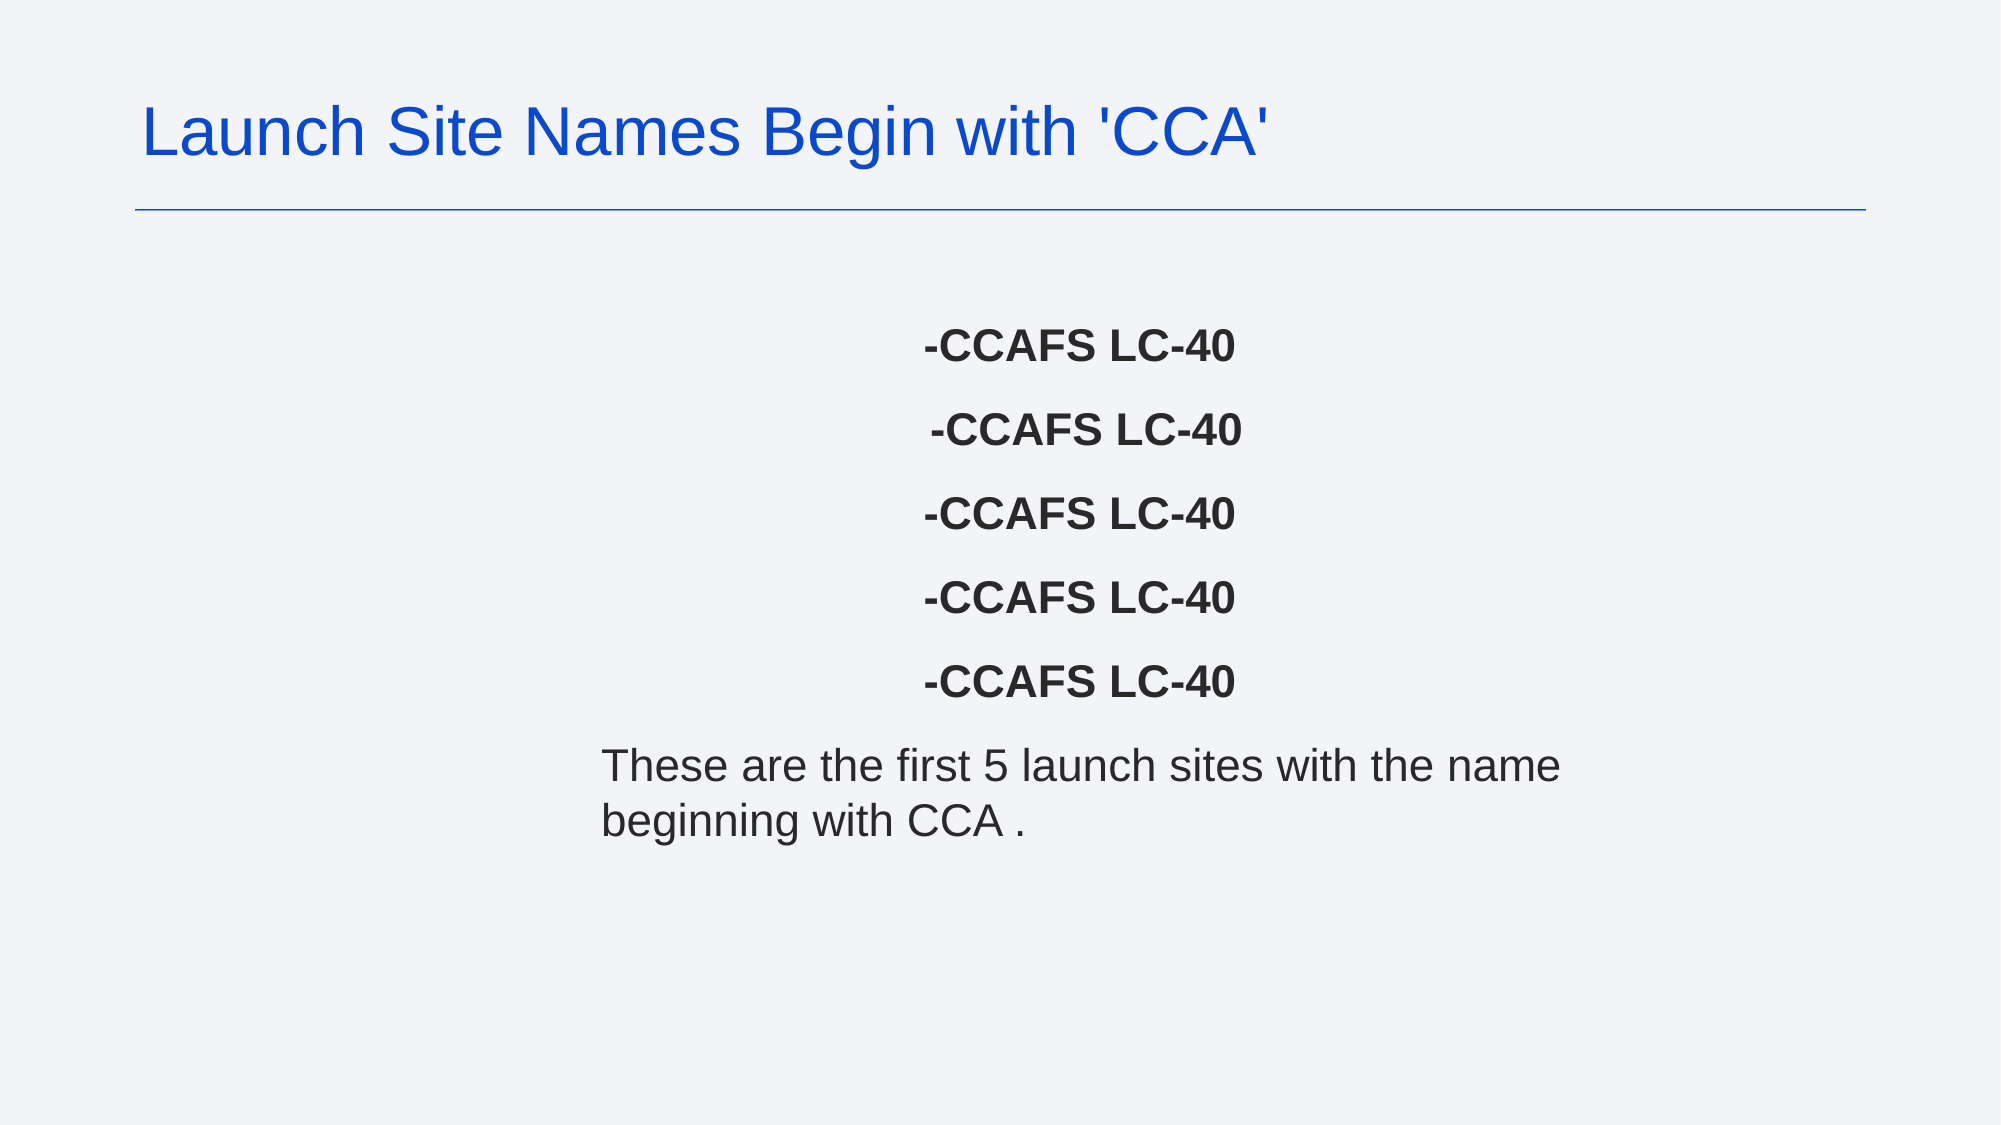

Launch Site Names Begin with 'CCA'
-CCAFS LC-40
-CCAFS LC-40
-CCAFS LC-40
-CCAFS LC-40
-CCAFS LC-40
These are the first 5 launch sites with the name beginning with CCA .
25